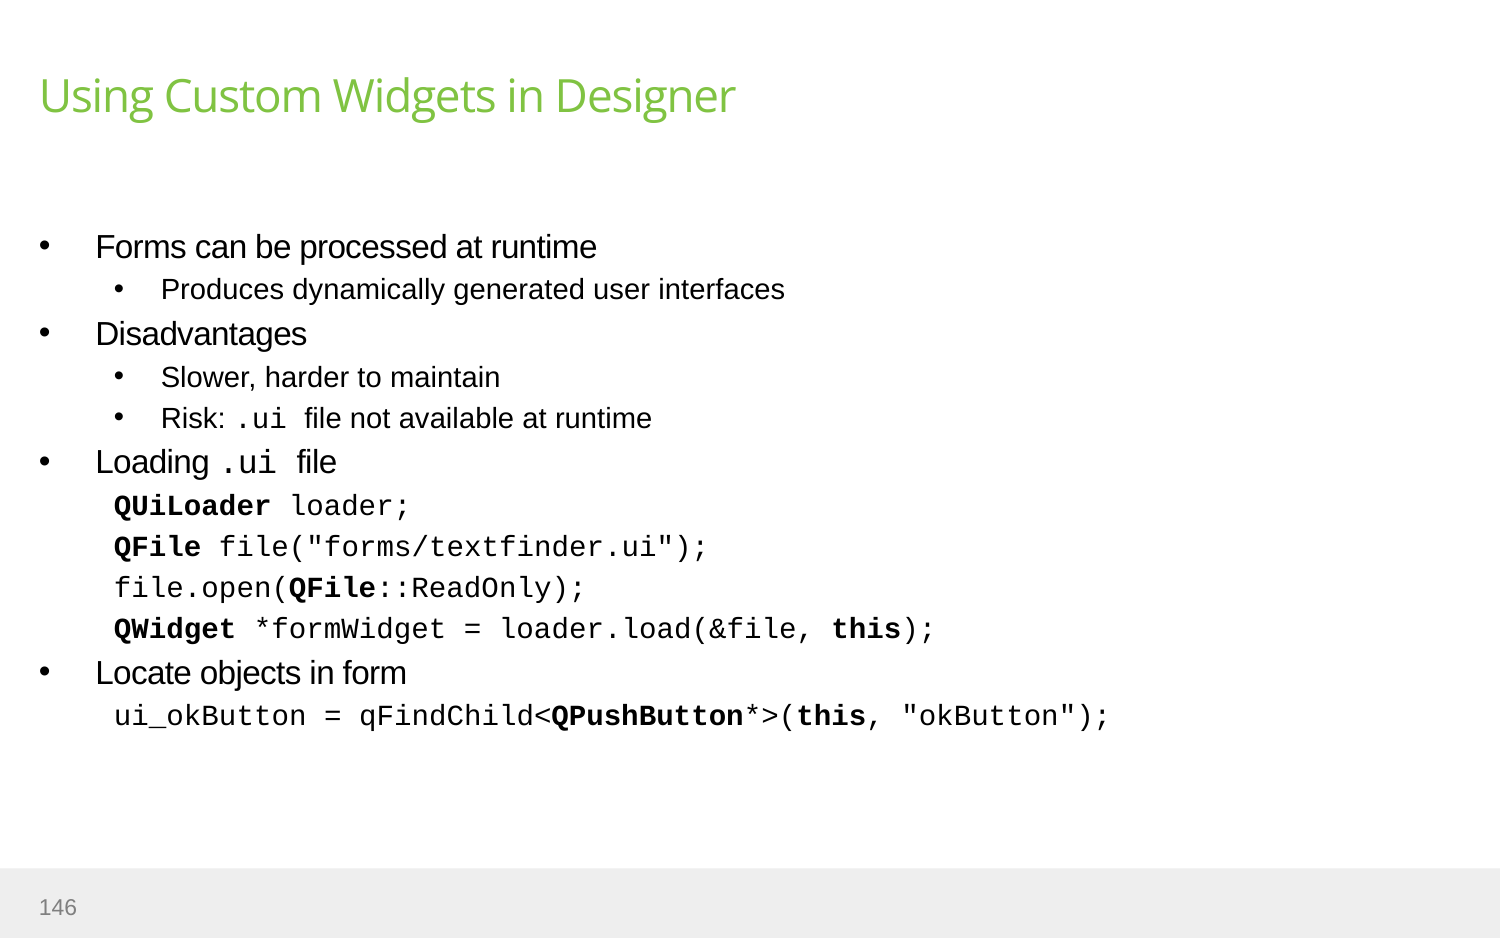

# Using Custom Widgets in Designer
Forms can be processed at runtime
Produces dynamically generated user interfaces
Disadvantages
Slower, harder to maintain
Risk: .ui file not available at runtime
Loading .ui file
QUiLoader loader;
QFile file("forms/textfinder.ui");
file.open(QFile::ReadOnly);
QWidget *formWidget = loader.load(&file, this);
Locate objects in form
ui_okButton = qFindChild<QPushButton*>(this, "okButton");
146